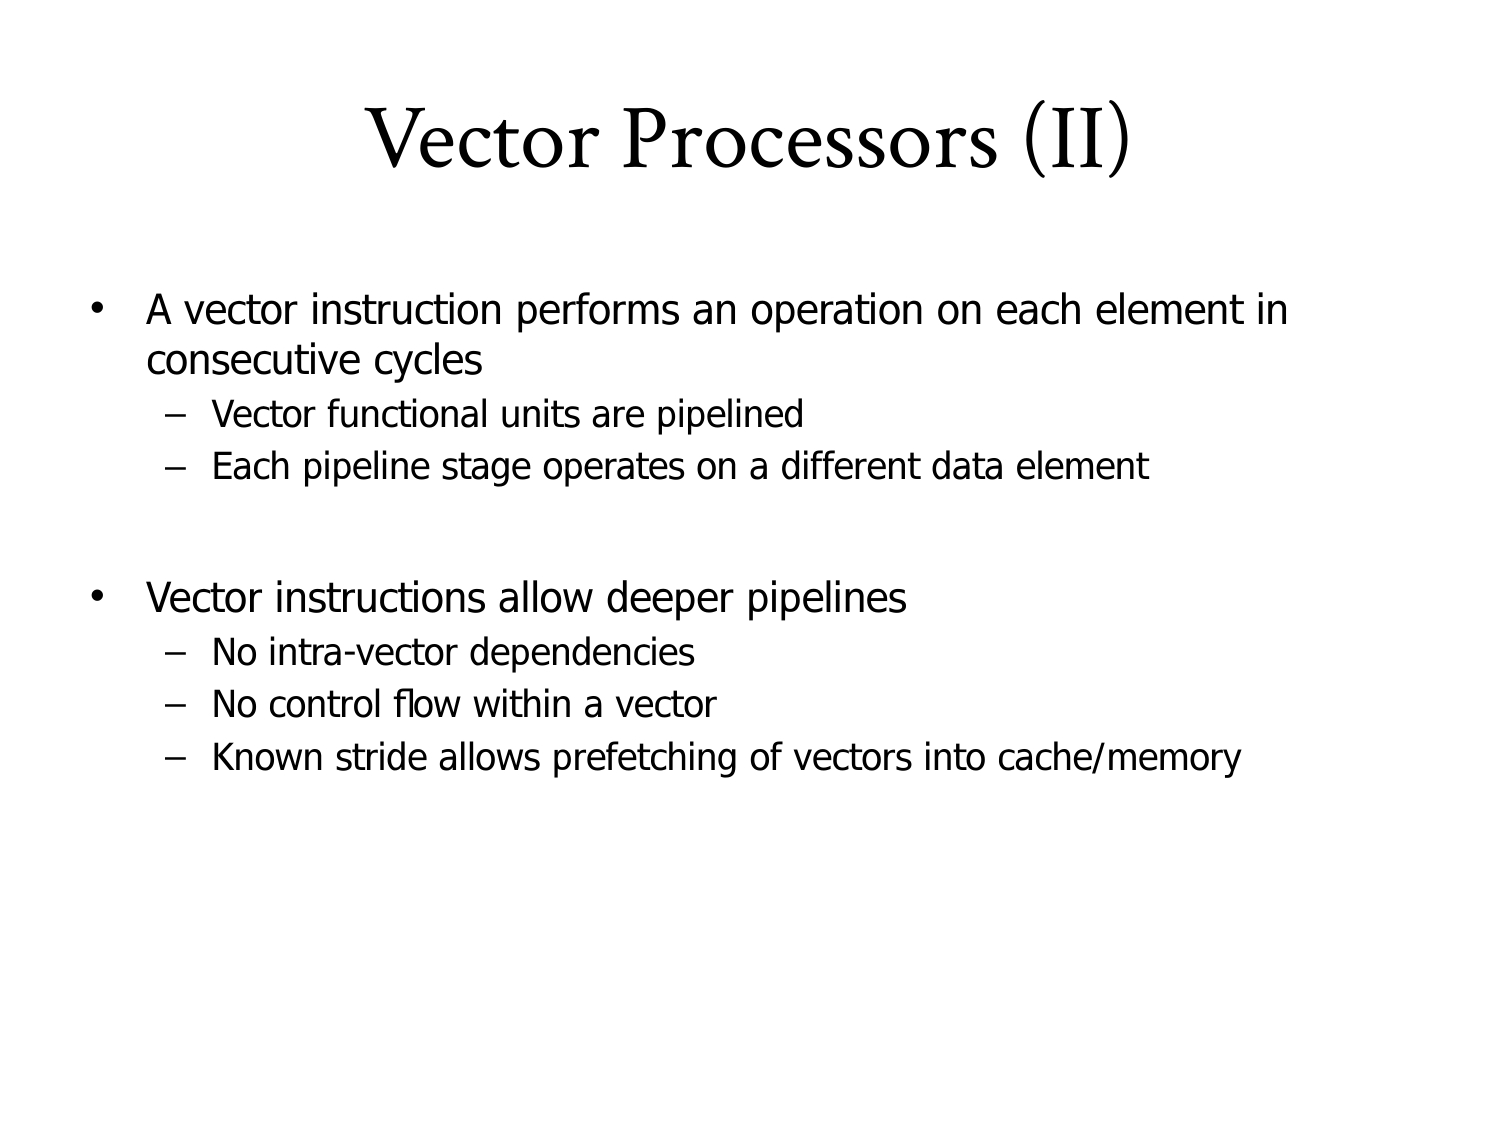

# Vector Processors (II)
A vector instruction performs an operation on each element in consecutive cycles
Vector functional units are pipelined
Each pipeline stage operates on a different data element

Vector instructions allow deeper pipelines
No intra-vector dependencies
No control flow within a vector
Known stride allows prefetching of vectors into cache/memory